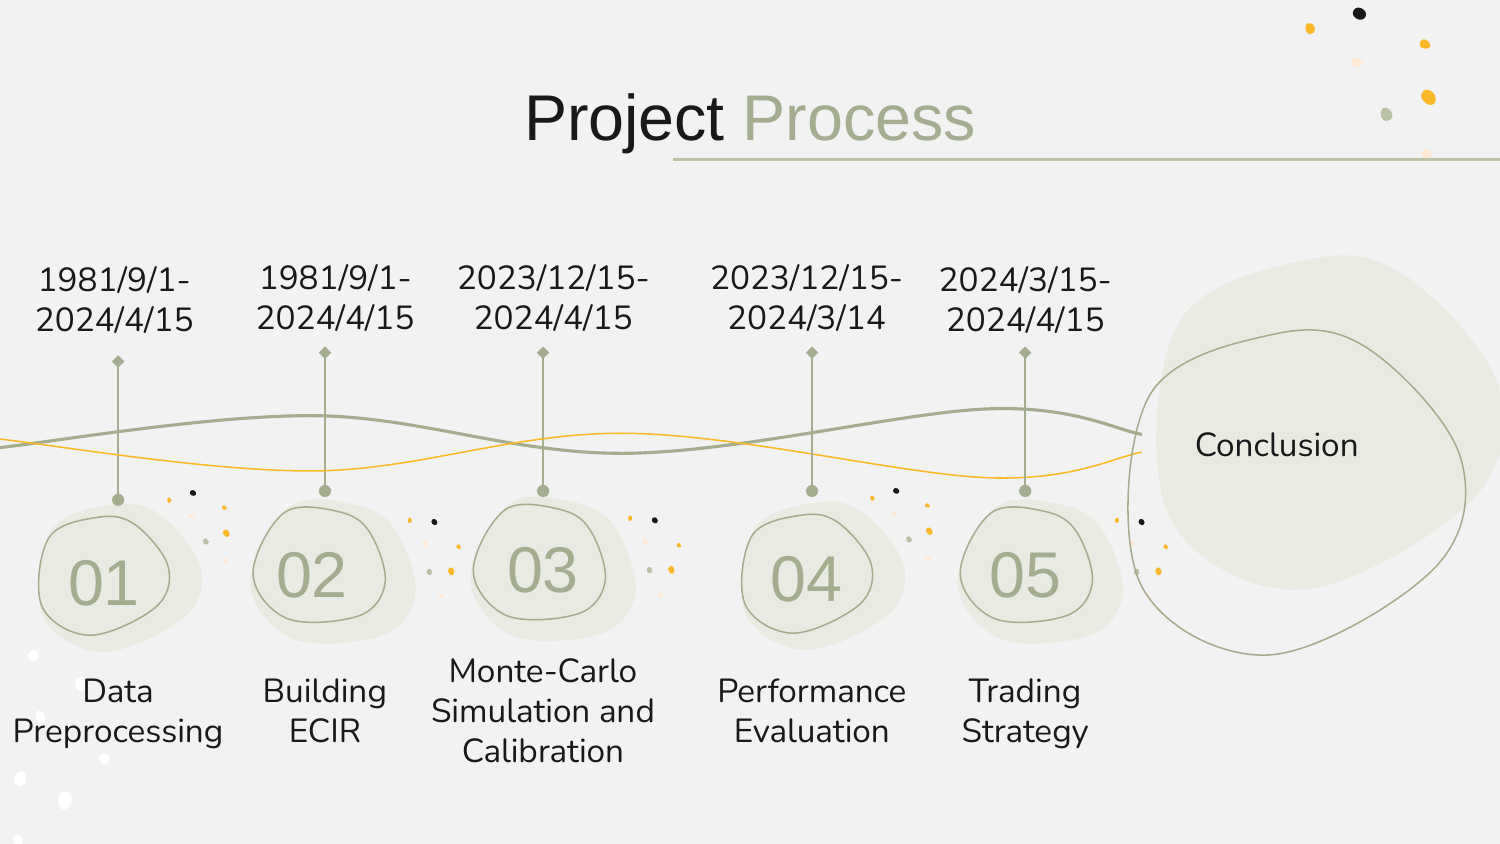

# Project Process
1981/9/1-
2024/4/15

1981/9/1-
2024/4/15
2023/12/15-
2024/4/15
2023/12/15-
2024/3/14
2024/3/15-
2024/4/15
Conclusion

03
02
05
04
01
Data
Preprocessing
Building ECIR
Monte-Carlo Simulation and Calibration
Trading
Strategy
Performance Evaluation
3